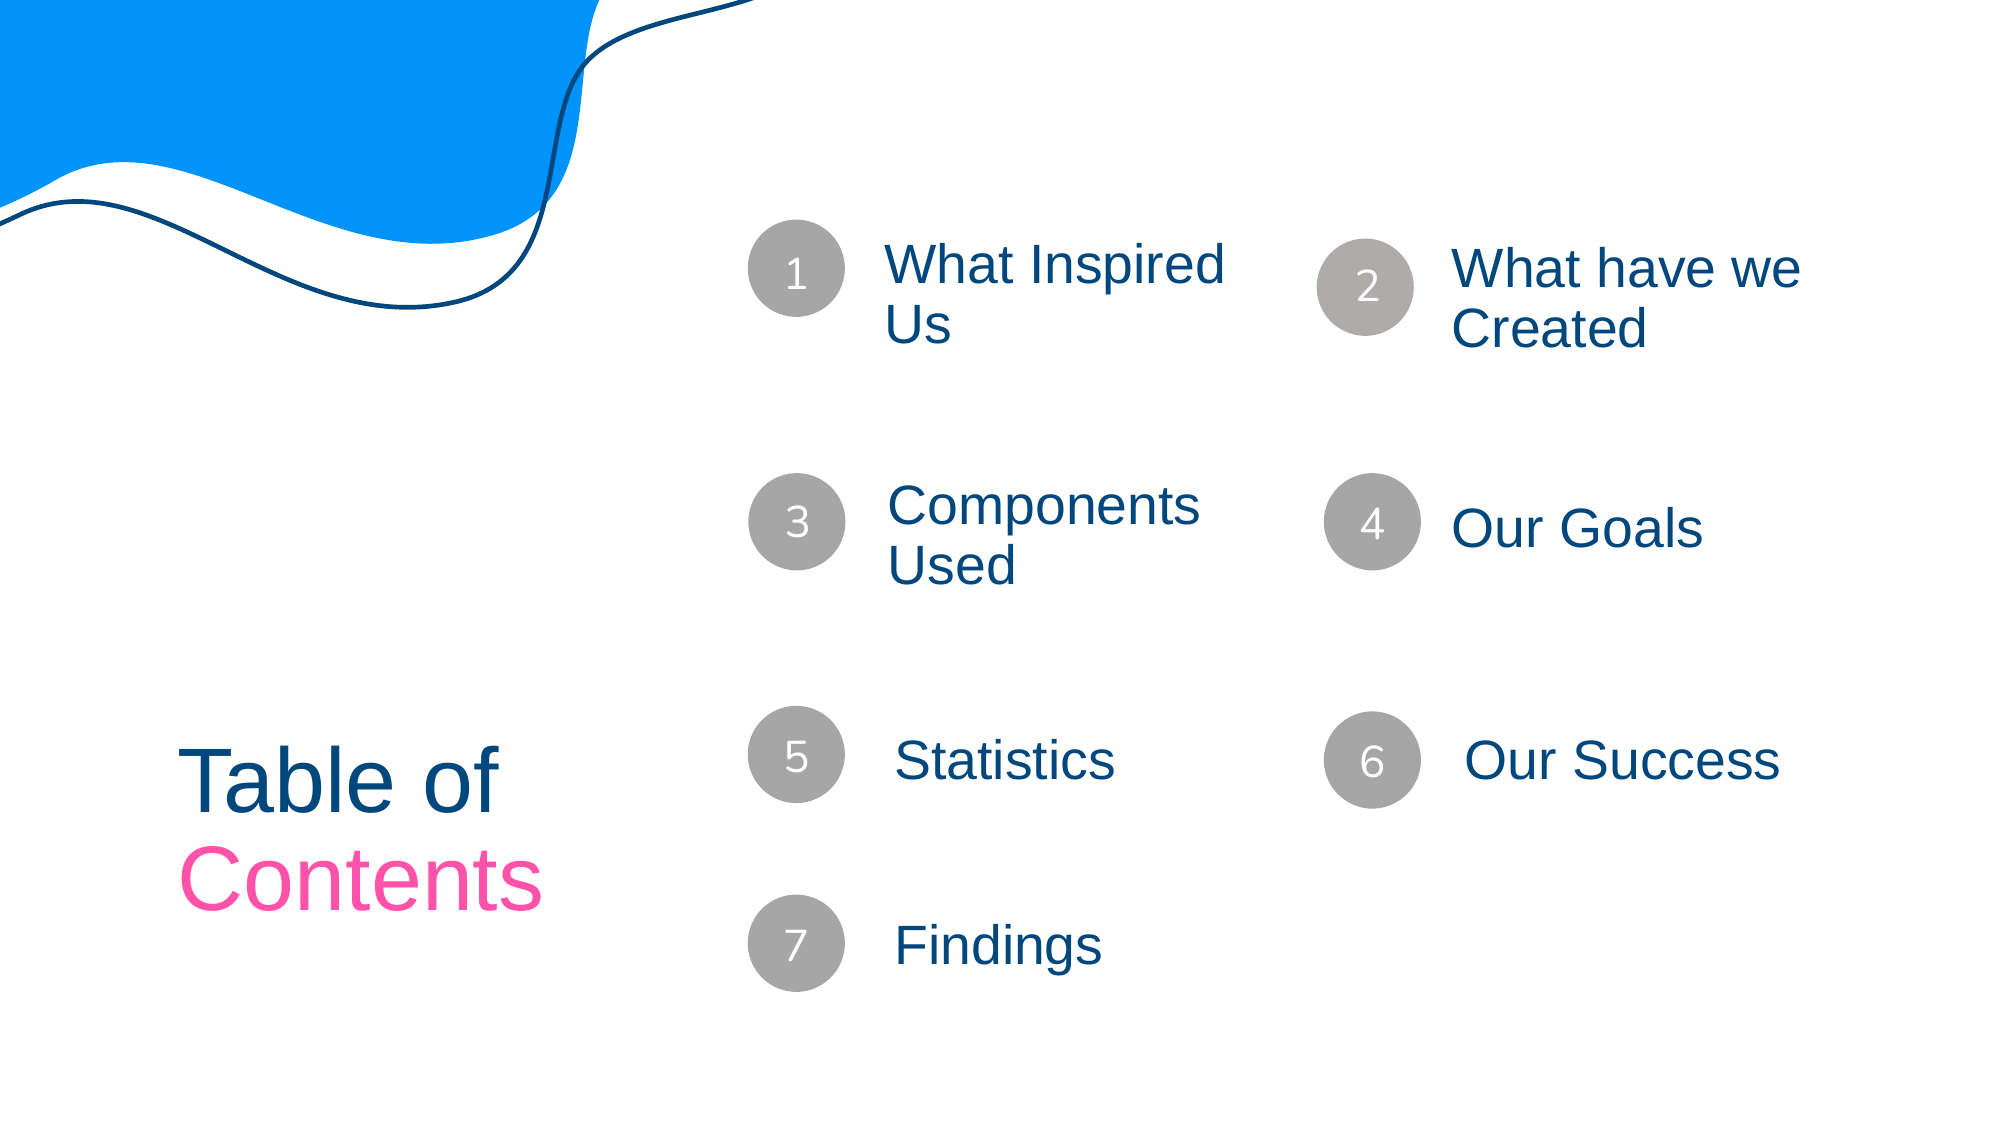

# What Inspired Us
What have we Created

1
2
Components Used
Our Goals

4
3
Table of Contents
Our Success
3
4
Statistics
5
6
Findings
7